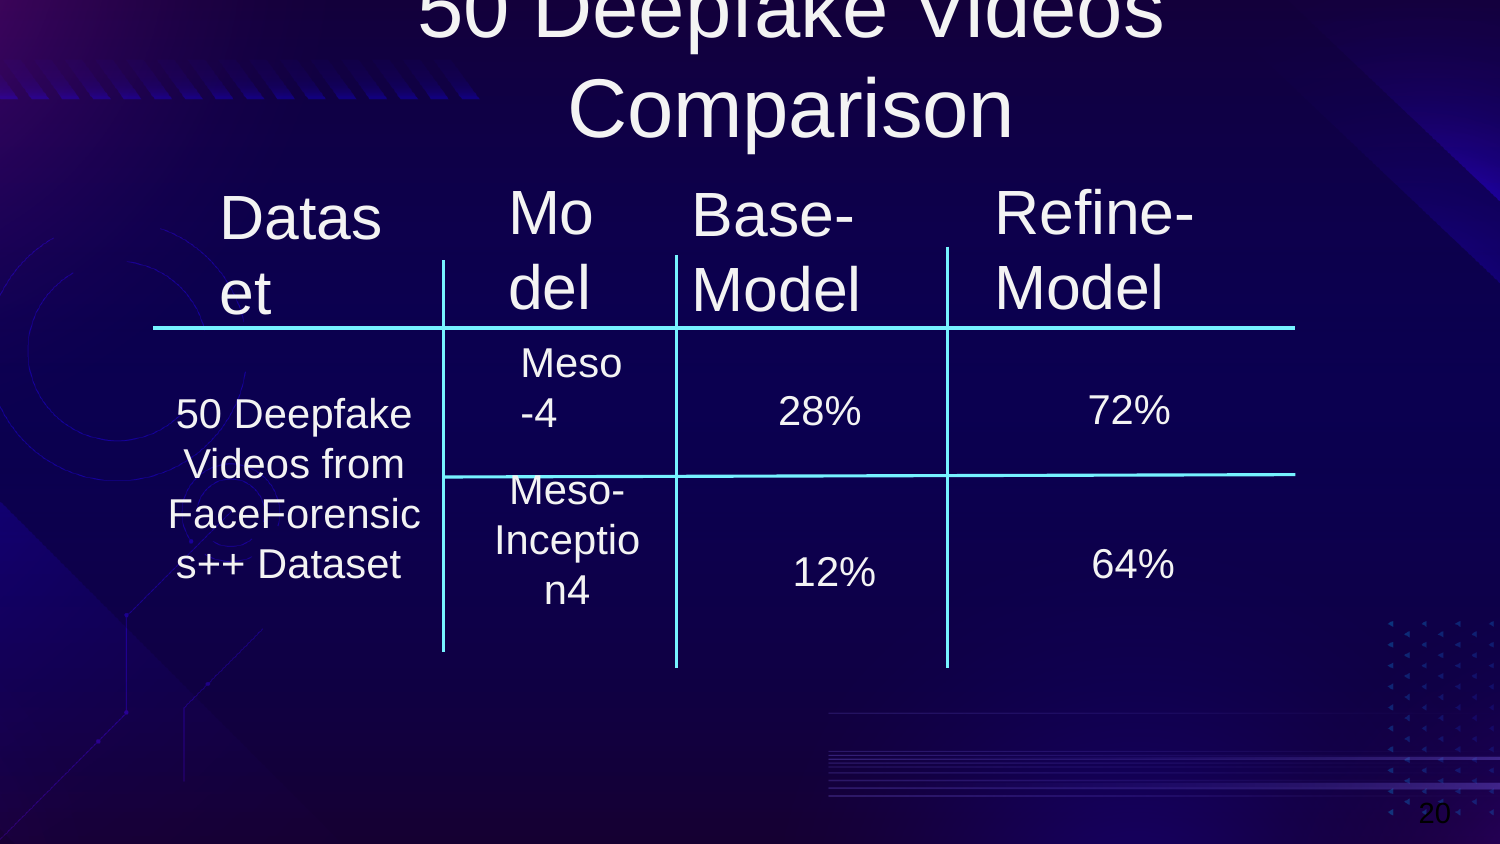

50 Deepfake Videos Comparison
Refine- Model
Model
Base- Model
# Dataset
72%
28%
Meso-4
50 Deepfake Videos from FaceForensics++ Dataset
64%
12%
Meso-Inception4
20